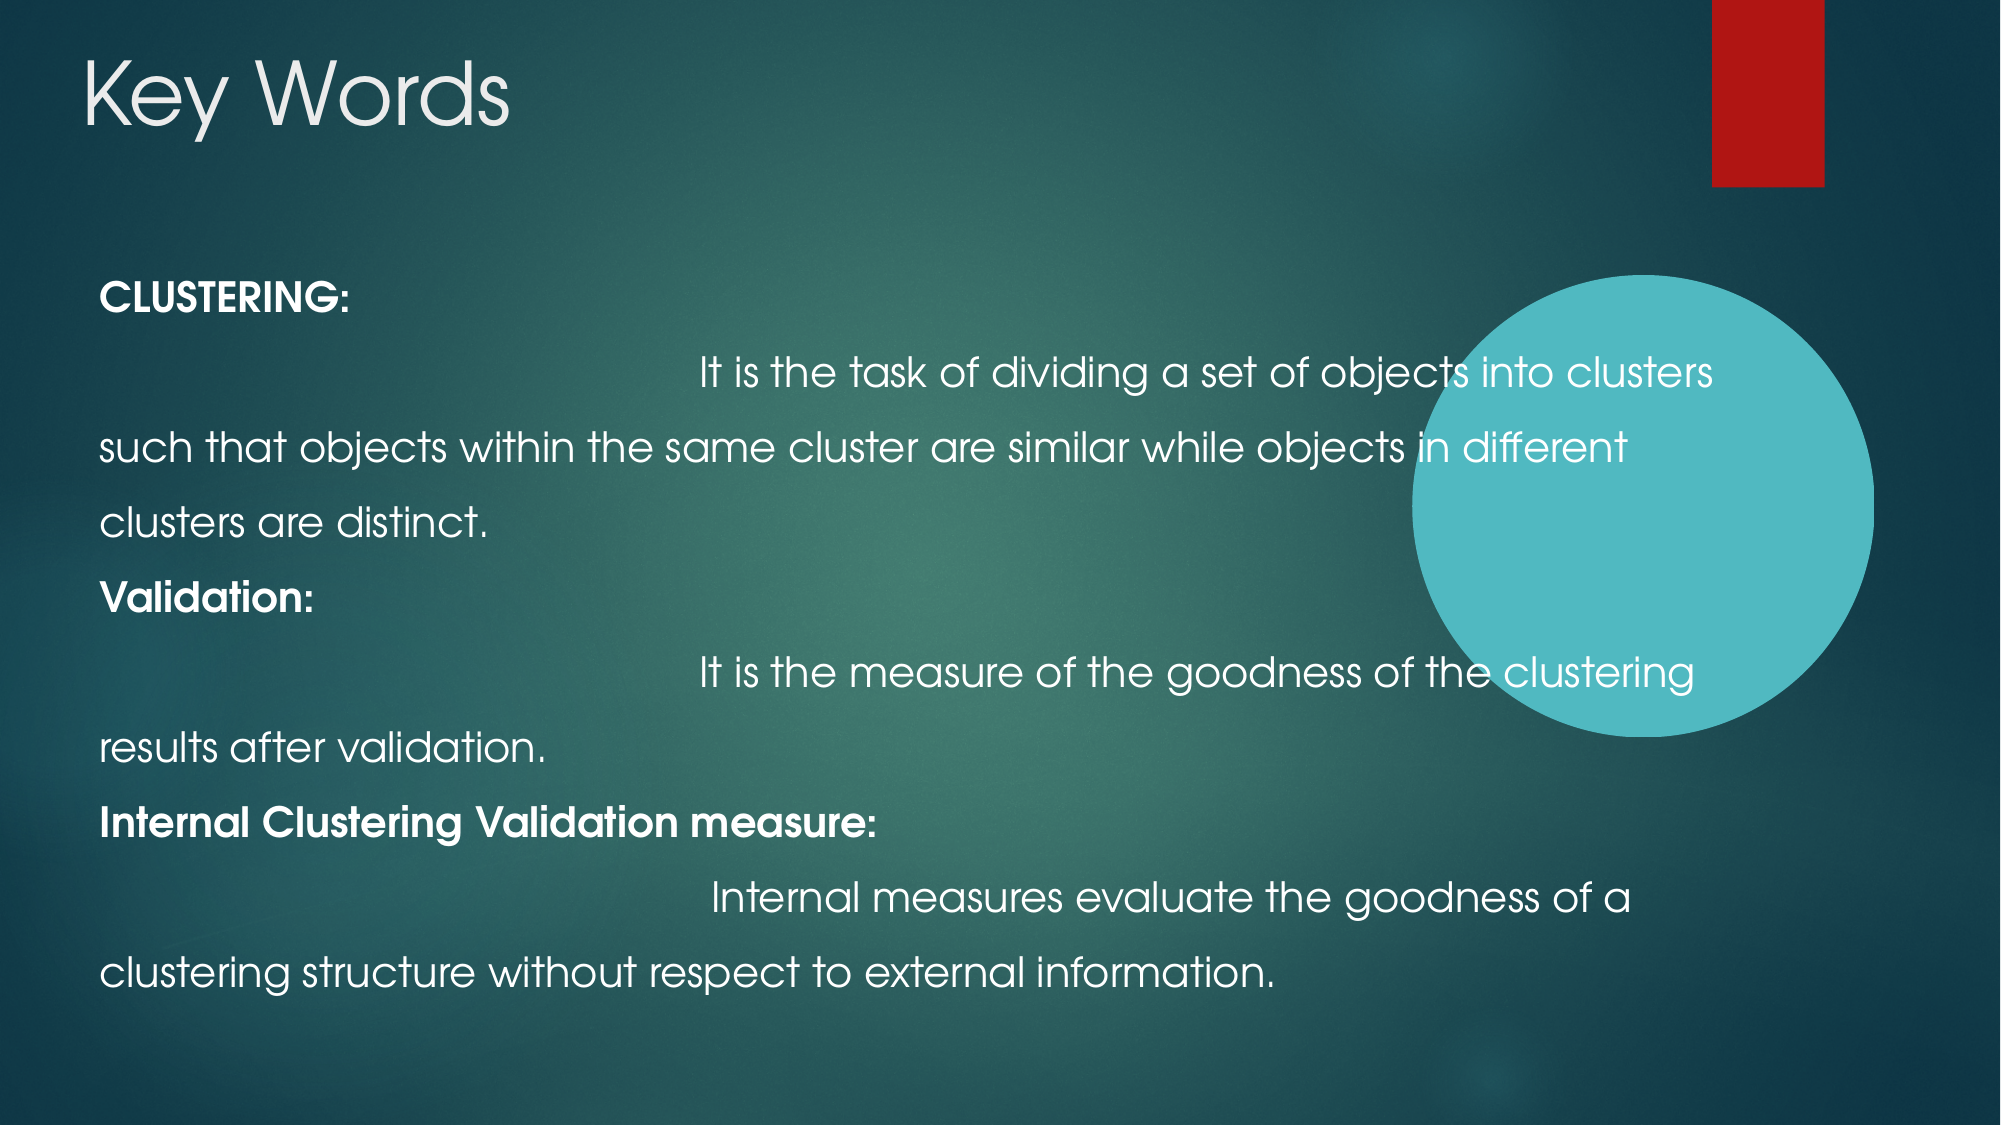

Key Words
CLUSTERING:
				It is the task of dividing a set of objects into clusters such that objects within the same cluster are similar while objects in different clusters are distinct.
Validation:
				It is the measure of the goodness of the clustering results after validation.
Internal Clustering Validation measure:
				 Internal measures evaluate the goodness of a clustering structure without respect to external information.